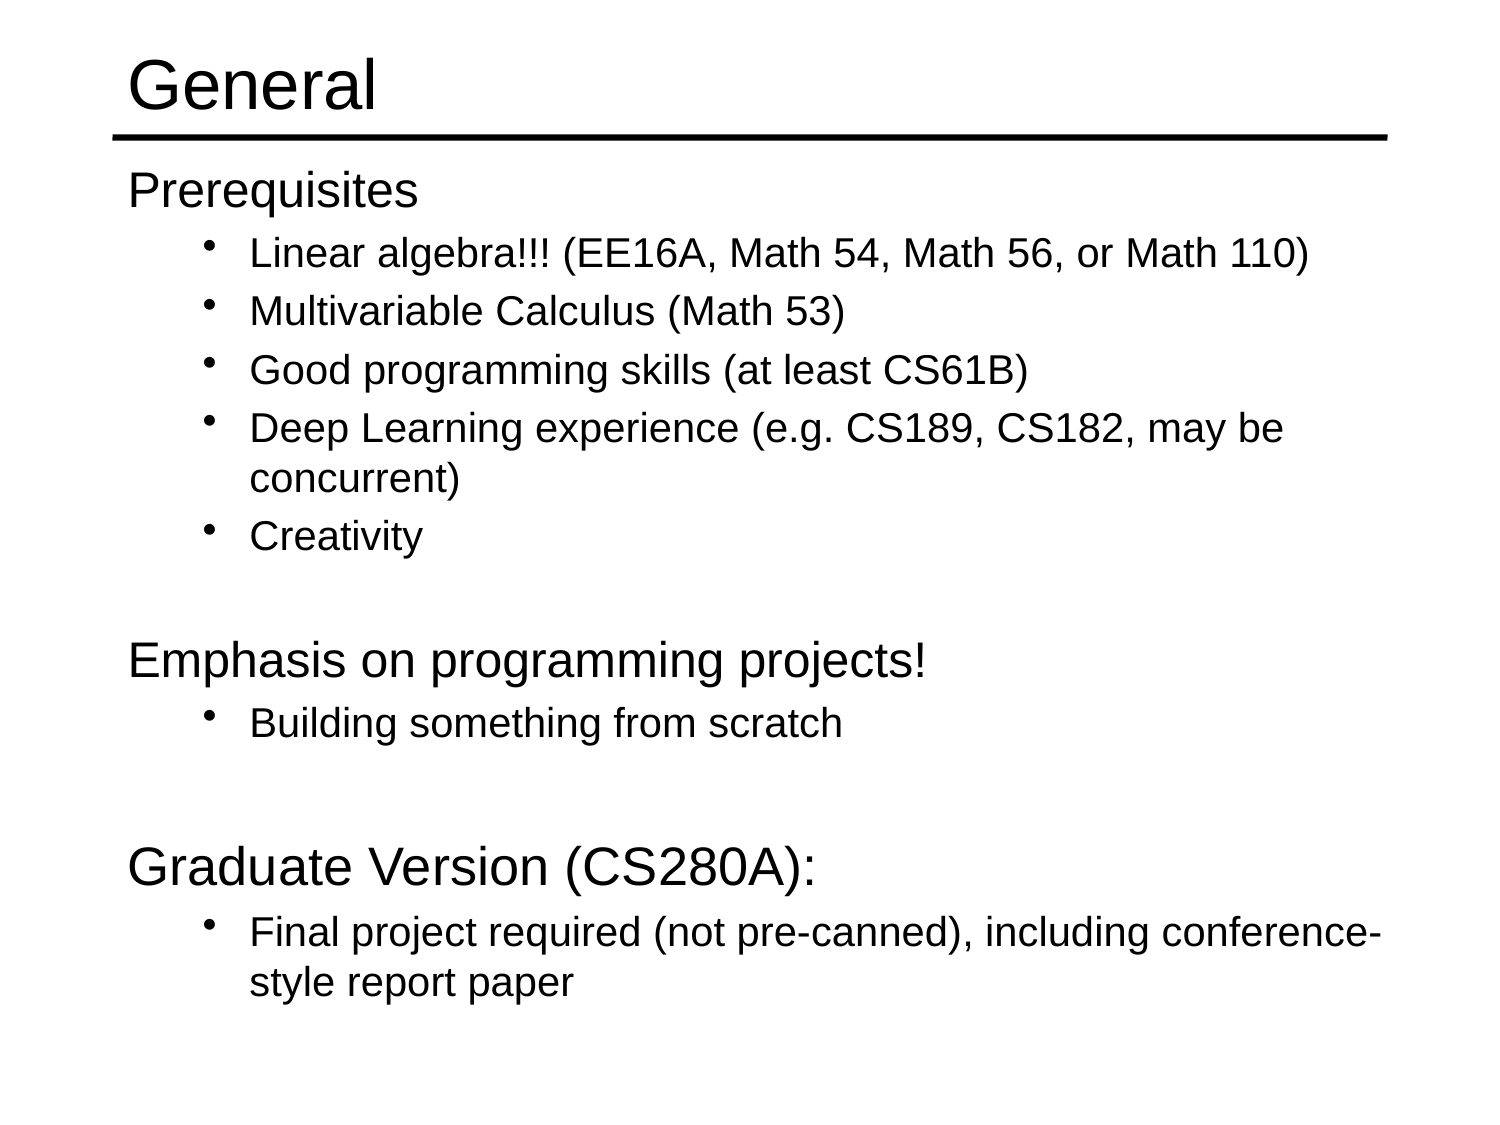

# General
Prerequisites
Linear algebra!!! (EE16A, Math 54, Math 56, or Math 110)
Multivariable Calculus (Math 53)
Good programming skills (at least CS61B)
Deep Learning experience (e.g. CS189, CS182, may be concurrent)
Creativity

Emphasis on programming projects!
Building something from scratch

Graduate Version (CS280A):
Final project required (not pre-canned), including conference-style report paper